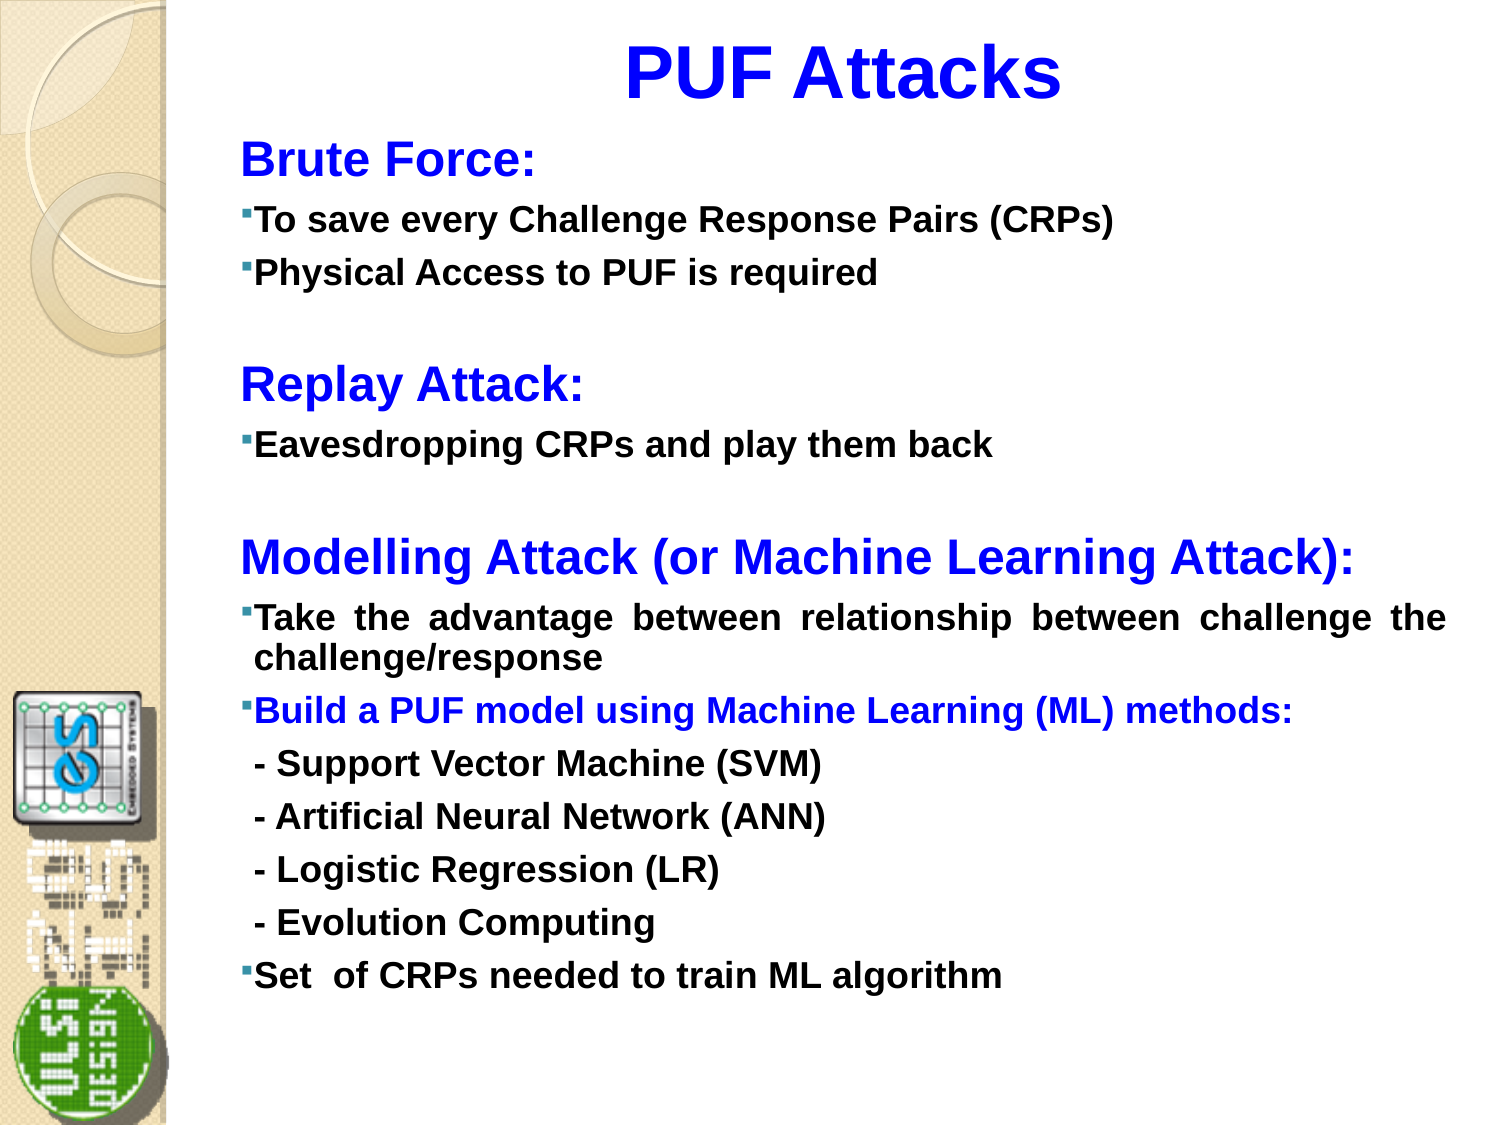

# PUF Attacks
Brute Force:
To save every Challenge Response Pairs (CRPs)
Physical Access to PUF is required

Replay Attack:
Eavesdropping CRPs and play them back

Modelling Attack (or Machine Learning Attack):
Take the advantage between relationship between challenge the challenge/response
Build a PUF model using Machine Learning (ML) methods:
	- Support Vector Machine (SVM)
	- Artificial Neural Network (ANN)
	- Logistic Regression (LR)
	- Evolution Computing
Set  of CRPs needed to train ML algorithm